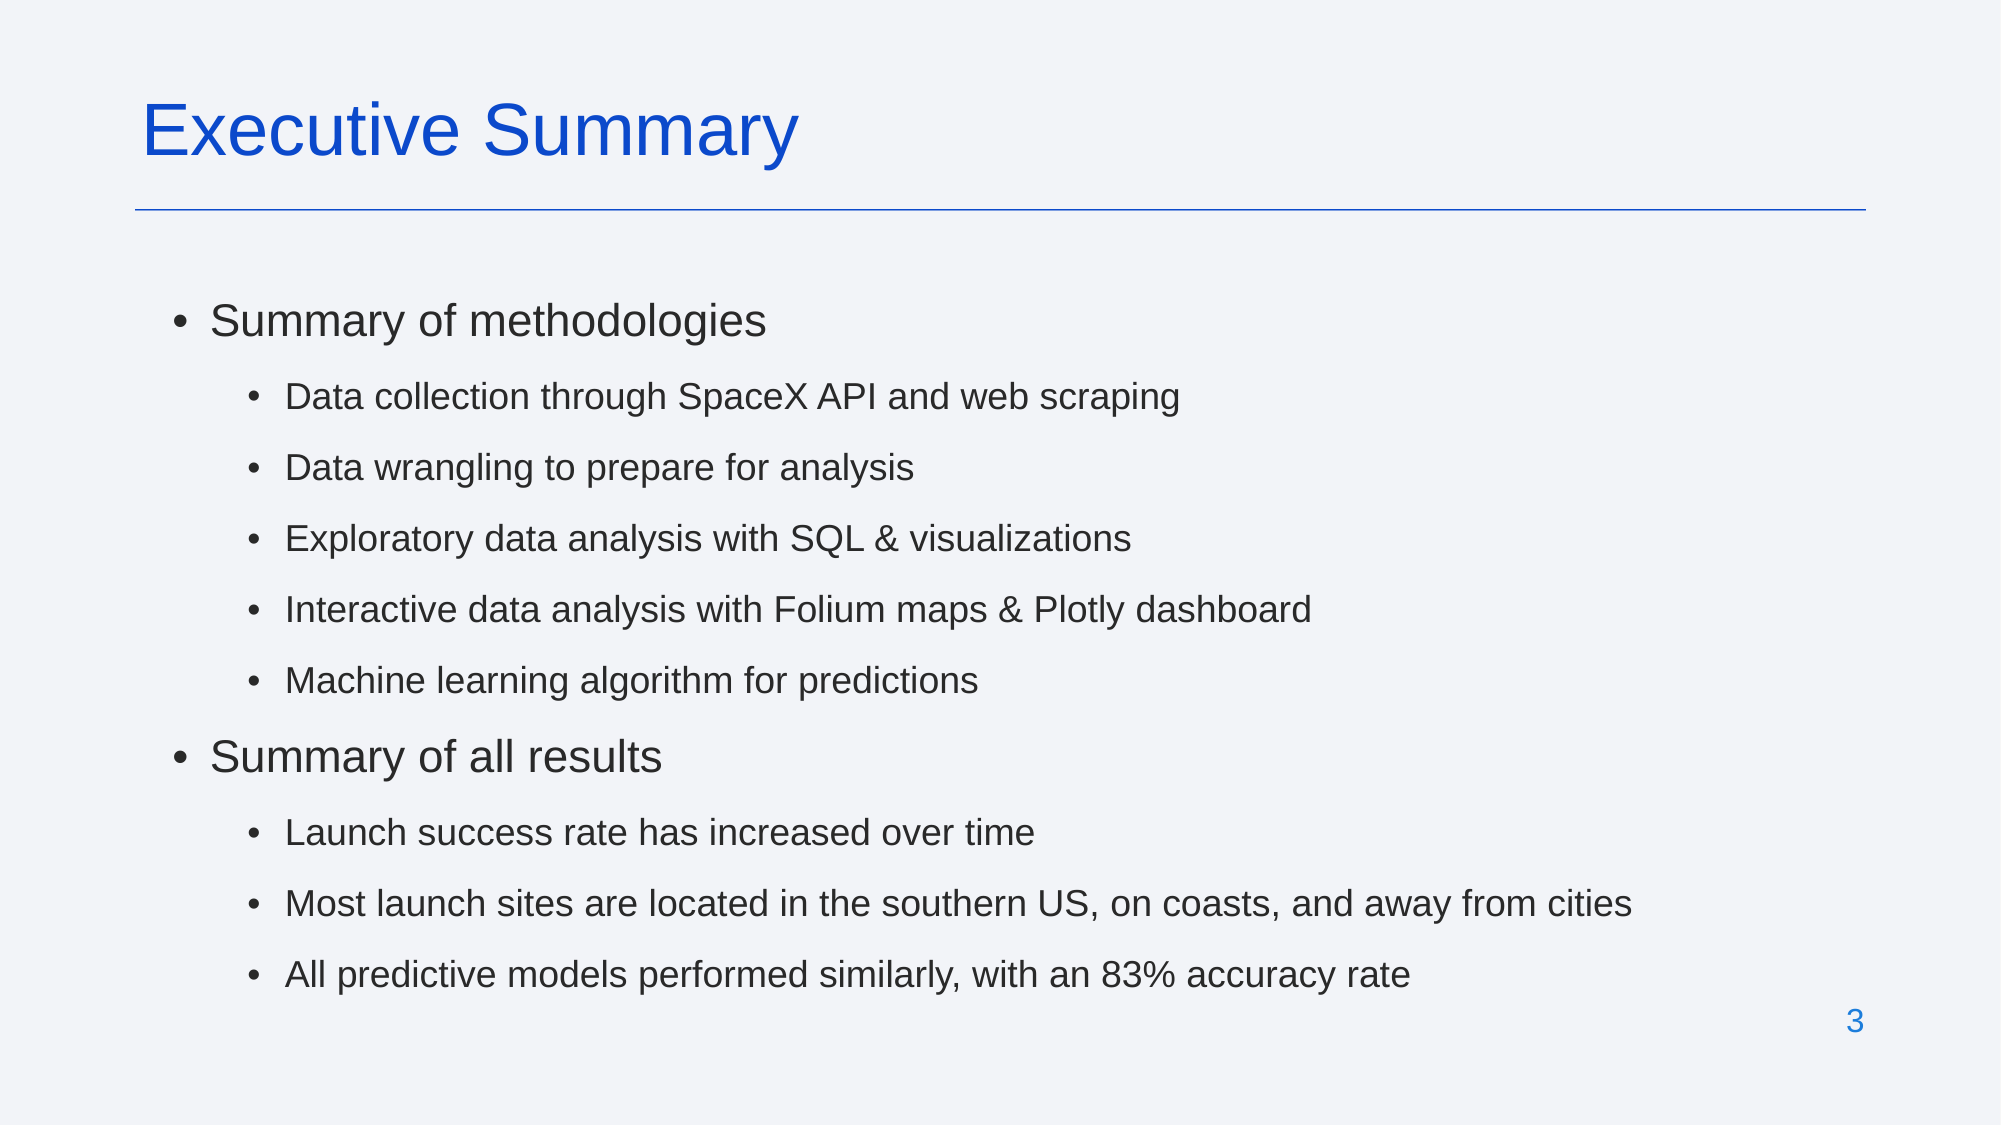

Executive Summary
Summary of methodologies
Data collection through SpaceX API and web scraping
Data wrangling to prepare for analysis
Exploratory data analysis with SQL & visualizations
Interactive data analysis with Folium maps & Plotly dashboard
Machine learning algorithm for predictions
Summary of all results
Launch success rate has increased over time
Most launch sites are located in the southern US, on coasts, and away from cities
All predictive models performed similarly, with an 83% accuracy rate
3